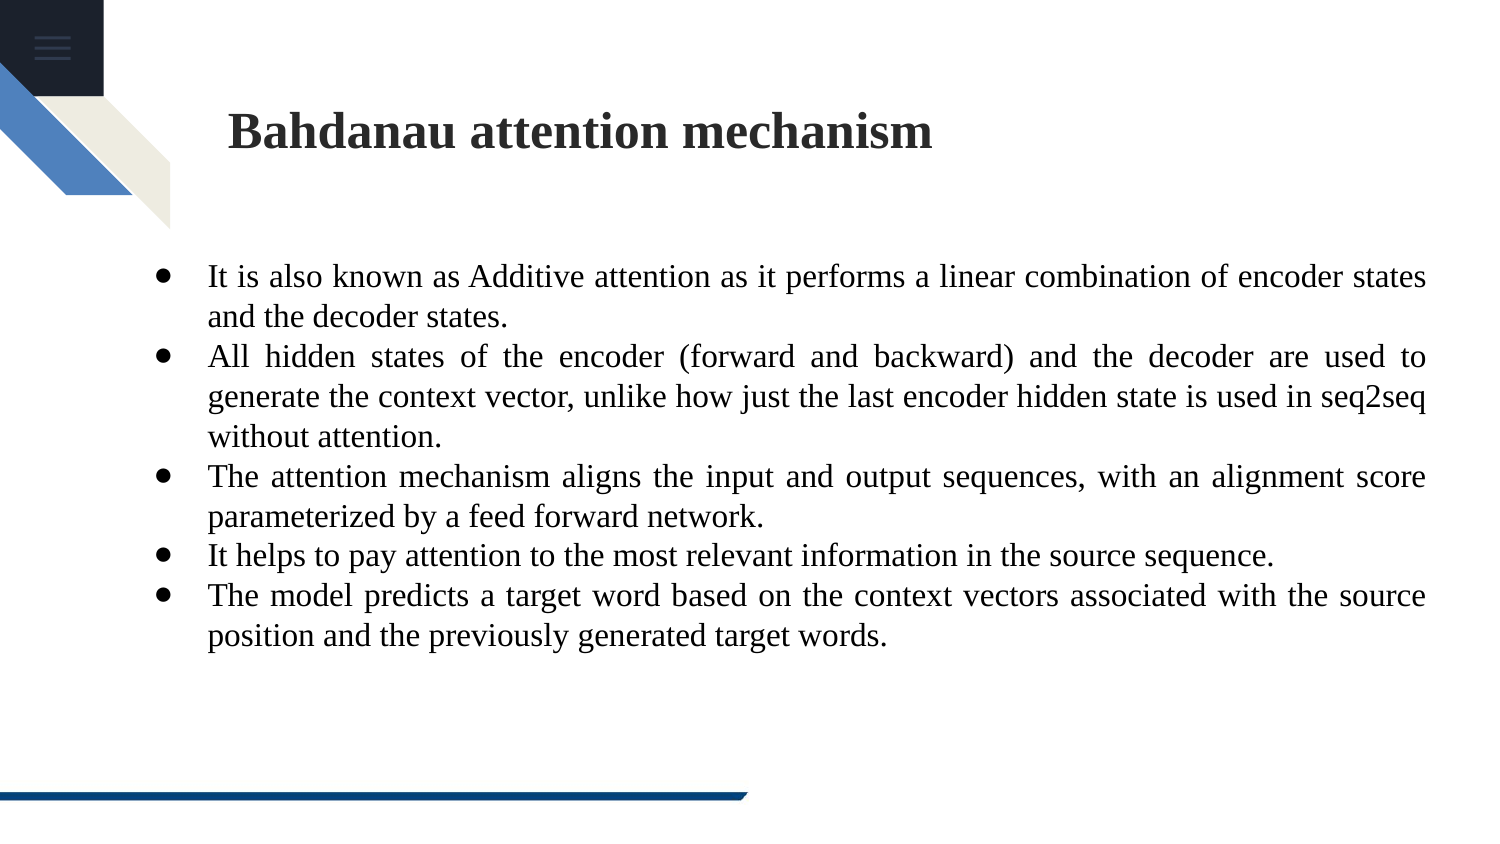

Bahdanau attention mechanism

It is also known as Additive attention as it performs a linear combination of encoder states and the decoder states.
All hidden states of the encoder (forward and backward) and the decoder are used to generate the context vector, unlike how just the last encoder hidden state is used in seq2seq without attention.
The attention mechanism aligns the input and output sequences, with an alignment score parameterized by a feed forward network.
It helps to pay attention to the most relevant information in the source sequence.
The model predicts a target word based on the context vectors associated with the source position and the previously generated target words.